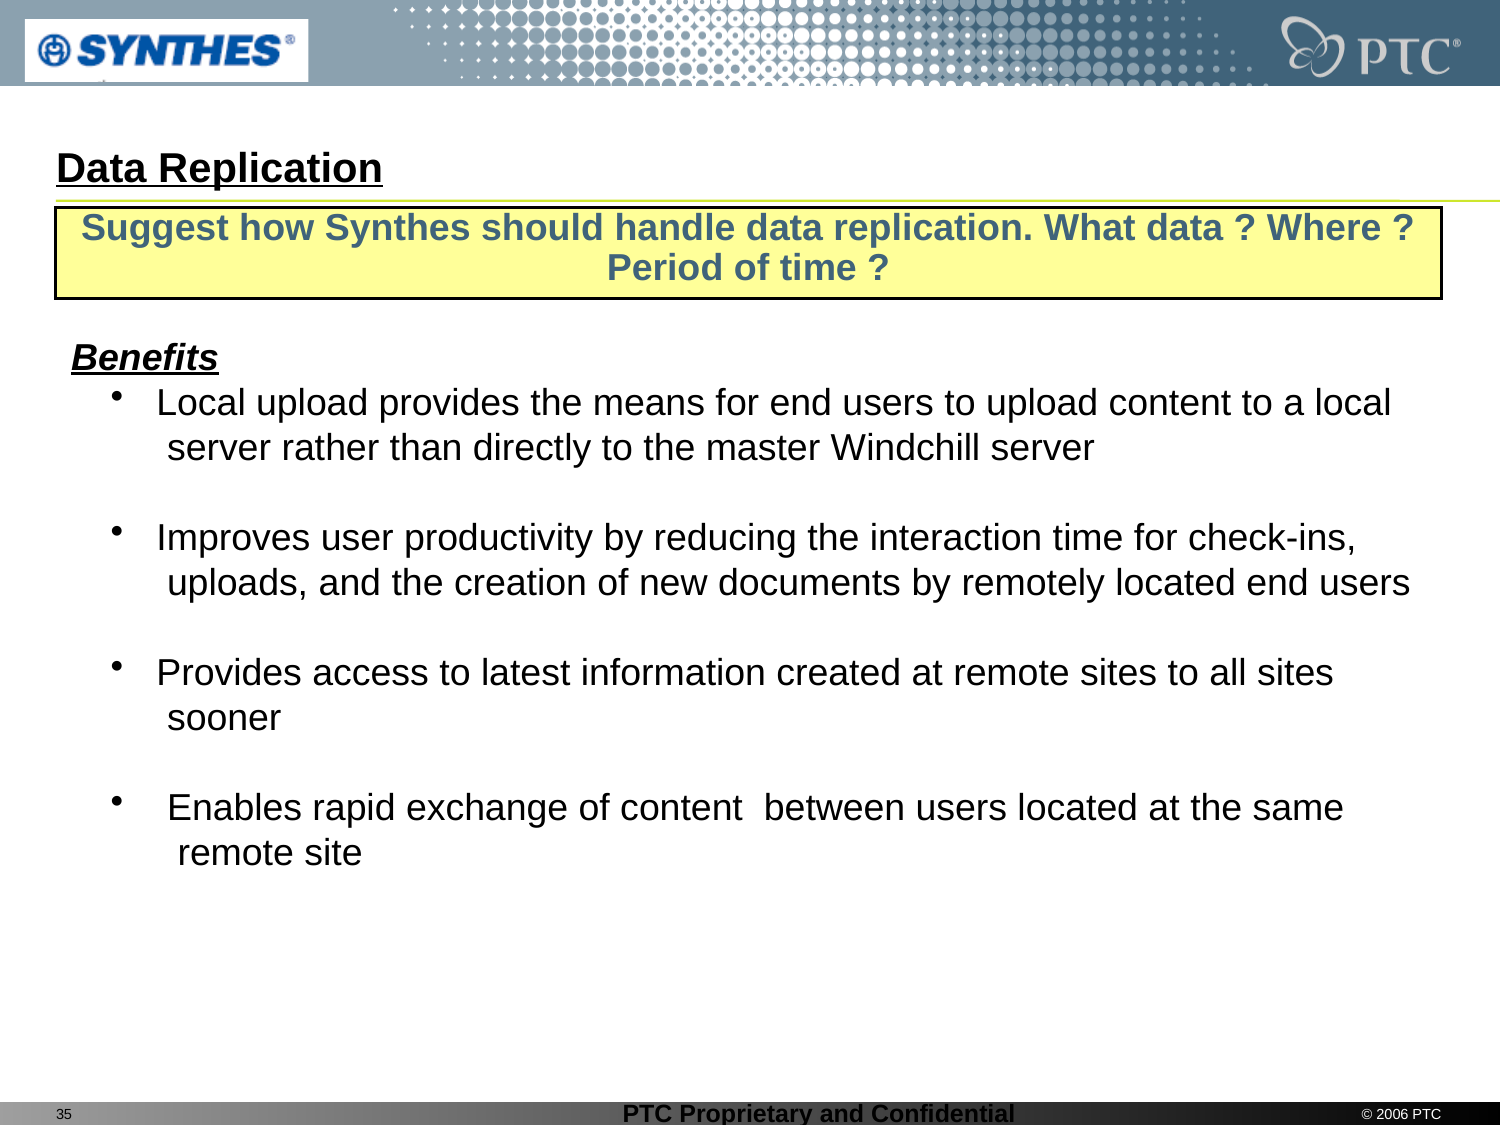

# Data Replication
Suggest how Synthes should handle data replication. What data ? Where ? Period of time ?

Benefits
 Local upload provides the means for end users to upload content to a local
  server rather than directly to the master Windchill server

 Improves user productivity by reducing the interaction time for check-ins,
  uploads, and the creation of new documents by remotely located end users

 Provides access to latest information created at remote sites to all sites
  sooner

  Enables rapid exchange of content  between users located at the same
   remote site
35
© 2006 PTC